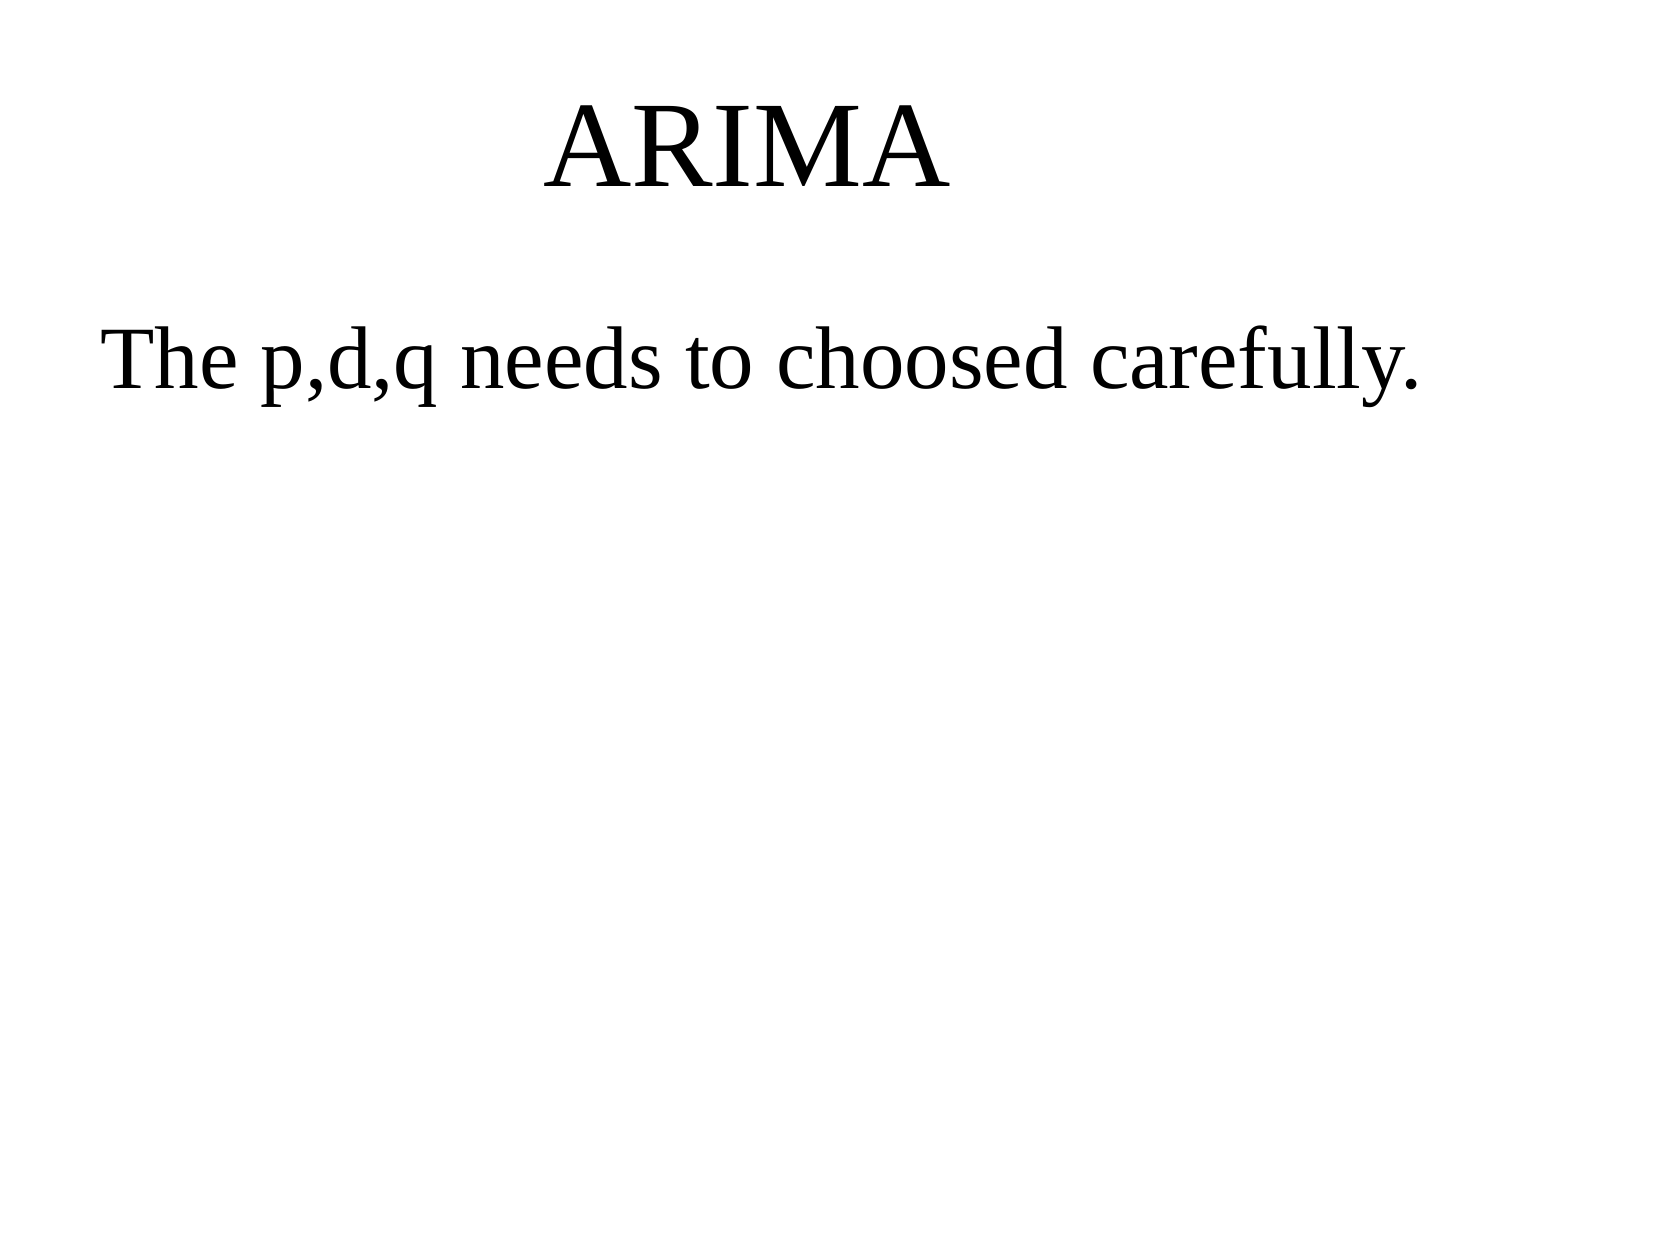

ARIMA
The p,d,q needs to choosed carefully.